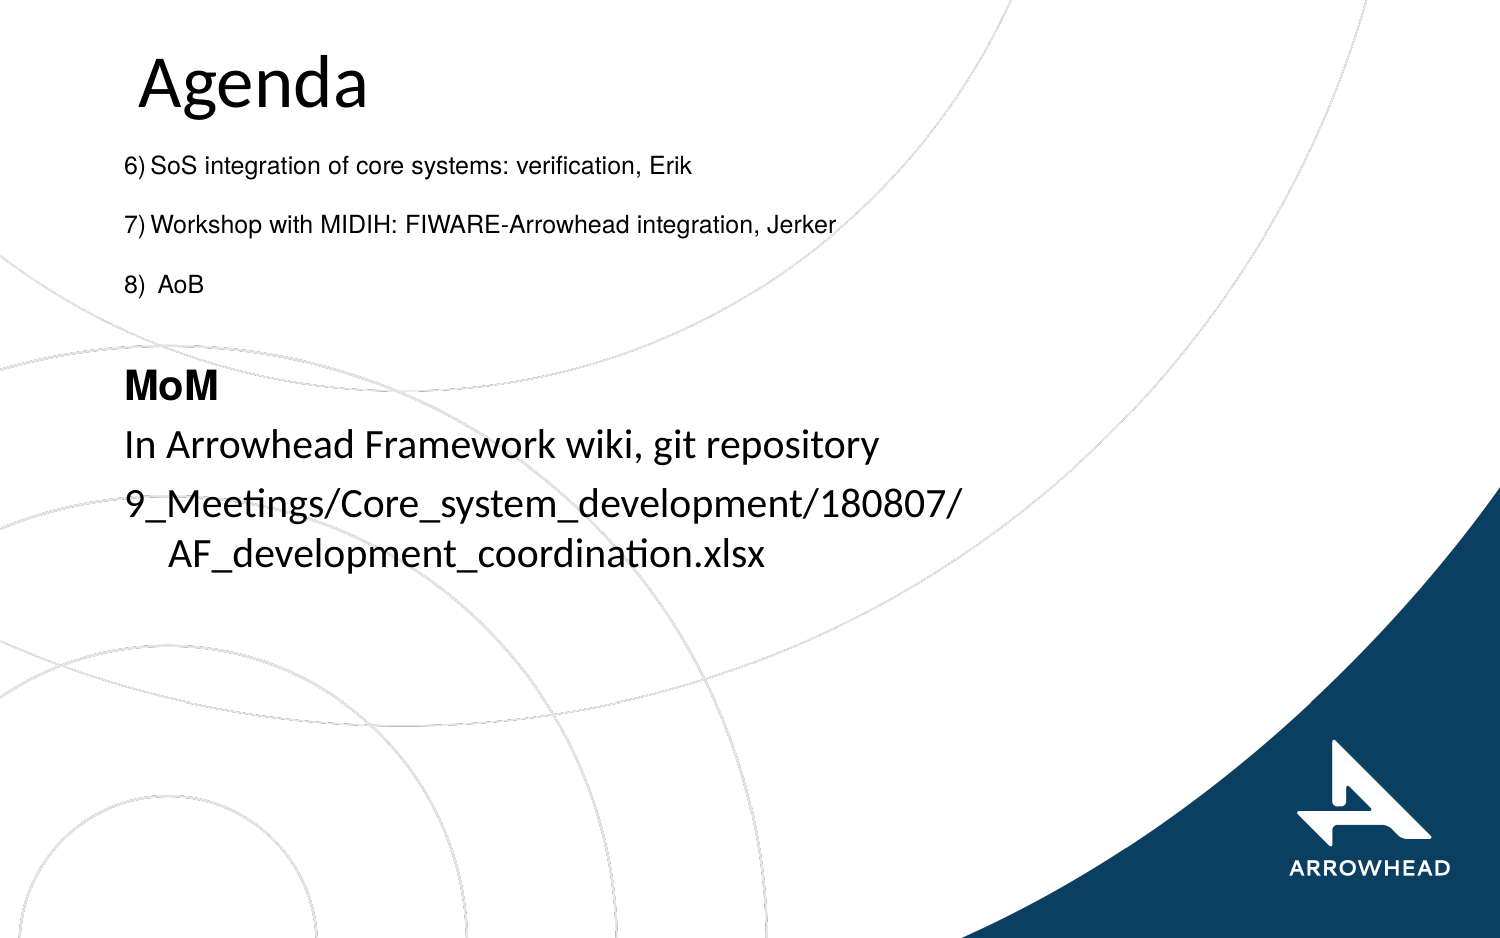

# Agenda
3
SoS integration of core systems: verification, Erik
Workshop with MIDIH: FIWARE-Arrowhead integration, Jerker
 AoB

MoM
In Arrowhead Framework wiki, git repository
9_Meetings/Core_system_development/180807/AF_development_coordination.xlsx